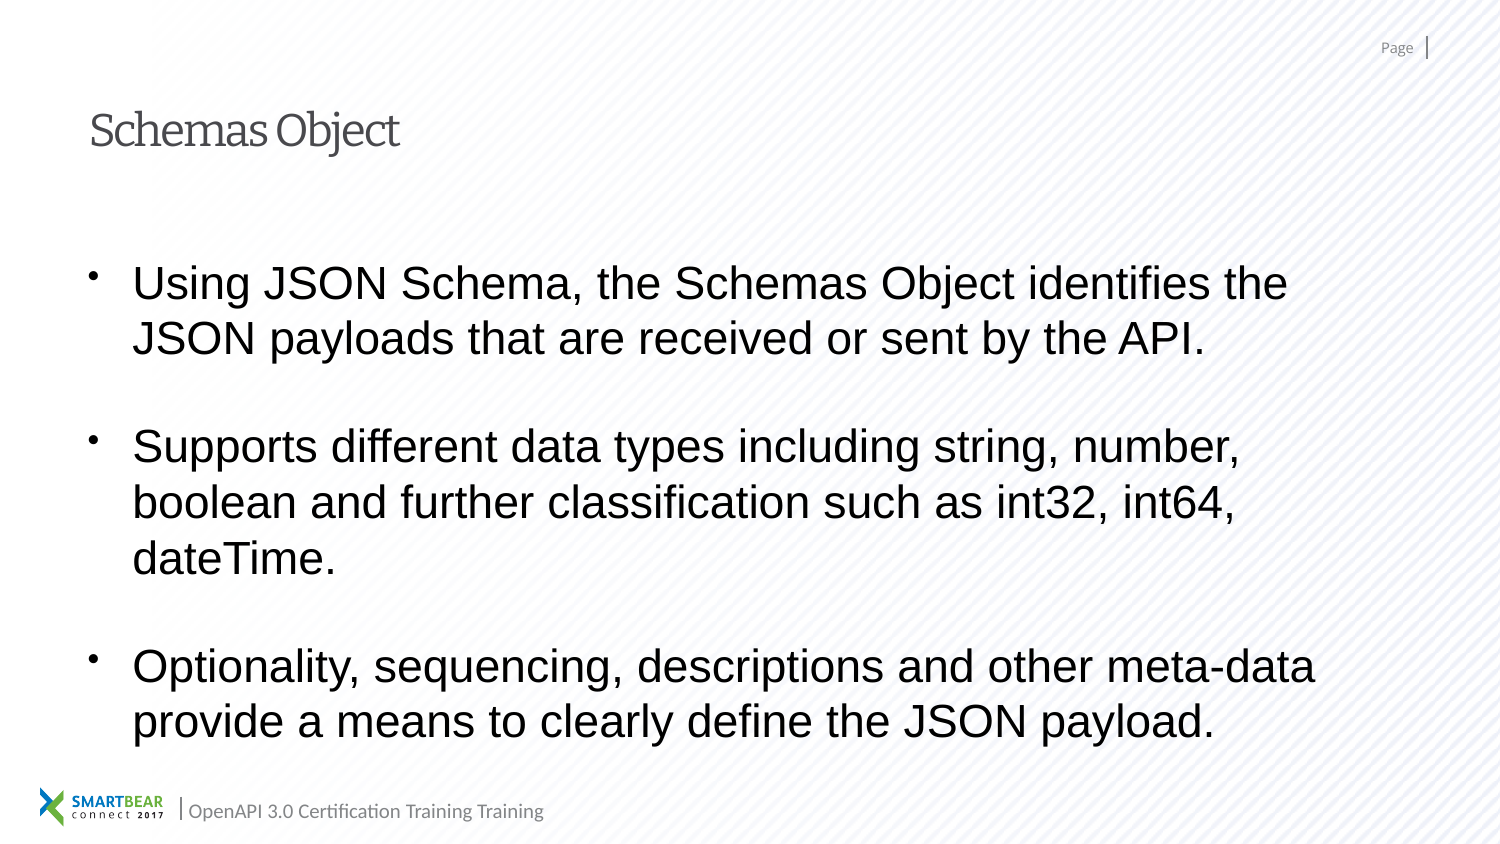

# Schemas Object

Using JSON Schema, the Schemas Object identifies the JSON payloads that are received or sent by the API.
Supports different data types including string, number, boolean and further classification such as int32, int64, dateTime.
Optionality, sequencing, descriptions and other meta-data provide a means to clearly define the JSON payload.
OpenAPI 3.0 Certification Training Training